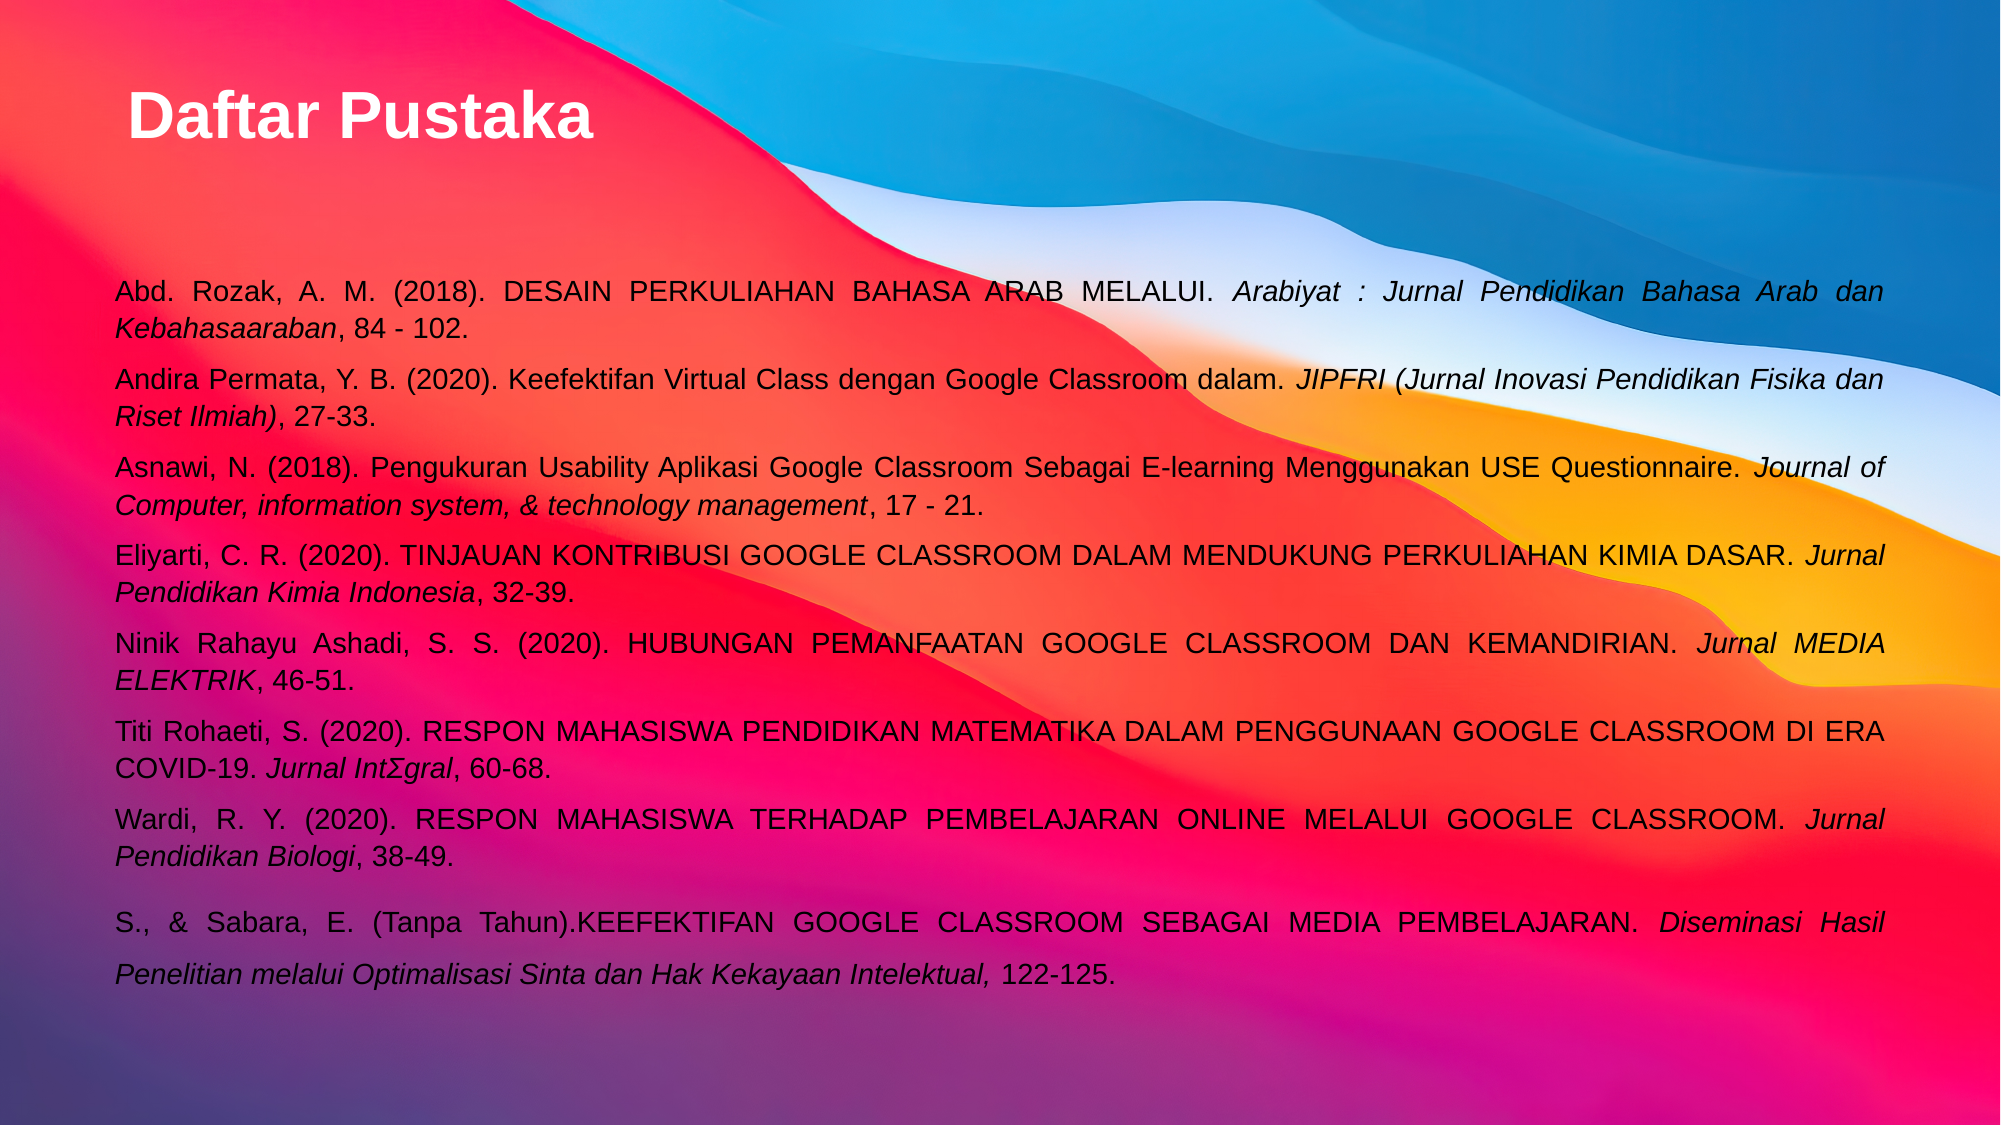

Daftar Pustaka
Abd. Rozak, A. M. (2018). DESAIN PERKULIAHAN BAHASA ARAB MELALUI. Arabiyat : Jurnal Pendidikan Bahasa Arab dan Kebahasaaraban, 84 - 102.
Andira Permata, Y. B. (2020). Keefektifan Virtual Class dengan Google Classroom dalam. JIPFRI (Jurnal Inovasi Pendidikan Fisika dan Riset Ilmiah), 27-33.
Asnawi, N. (2018). Pengukuran Usability Aplikasi Google Classroom Sebagai E-learning Menggunakan USE Questionnaire. Journal of Computer, information system, & technology management, 17 - 21.
Eliyarti, C. R. (2020). TINJAUAN KONTRIBUSI GOOGLE CLASSROOM DALAM MENDUKUNG PERKULIAHAN KIMIA DASAR. Jurnal Pendidikan Kimia Indonesia, 32-39.
Ninik Rahayu Ashadi, S. S. (2020). HUBUNGAN PEMANFAATAN GOOGLE CLASSROOM DAN KEMANDIRIAN. Jurnal MEDIA ELEKTRIK, 46-51.
Titi Rohaeti, S. (2020). RESPON MAHASISWA PENDIDIKAN MATEMATIKA DALAM PENGGUNAAN GOOGLE CLASSROOM DI ERA COVID-19. Jurnal IntΣgral, 60-68.
Wardi, R. Y. (2020). RESPON MAHASISWA TERHADAP PEMBELAJARAN ONLINE MELALUI GOOGLE CLASSROOM. Jurnal Pendidikan Biologi, 38-49.
S., & Sabara, E. (Tanpa Tahun).KEEFEKTIFAN GOOGLE CLASSROOM SEBAGAI MEDIA PEMBELAJARAN. Diseminasi Hasil Penelitian melalui Optimalisasi Sinta dan Hak Kekayaan Intelektual, 122-125.